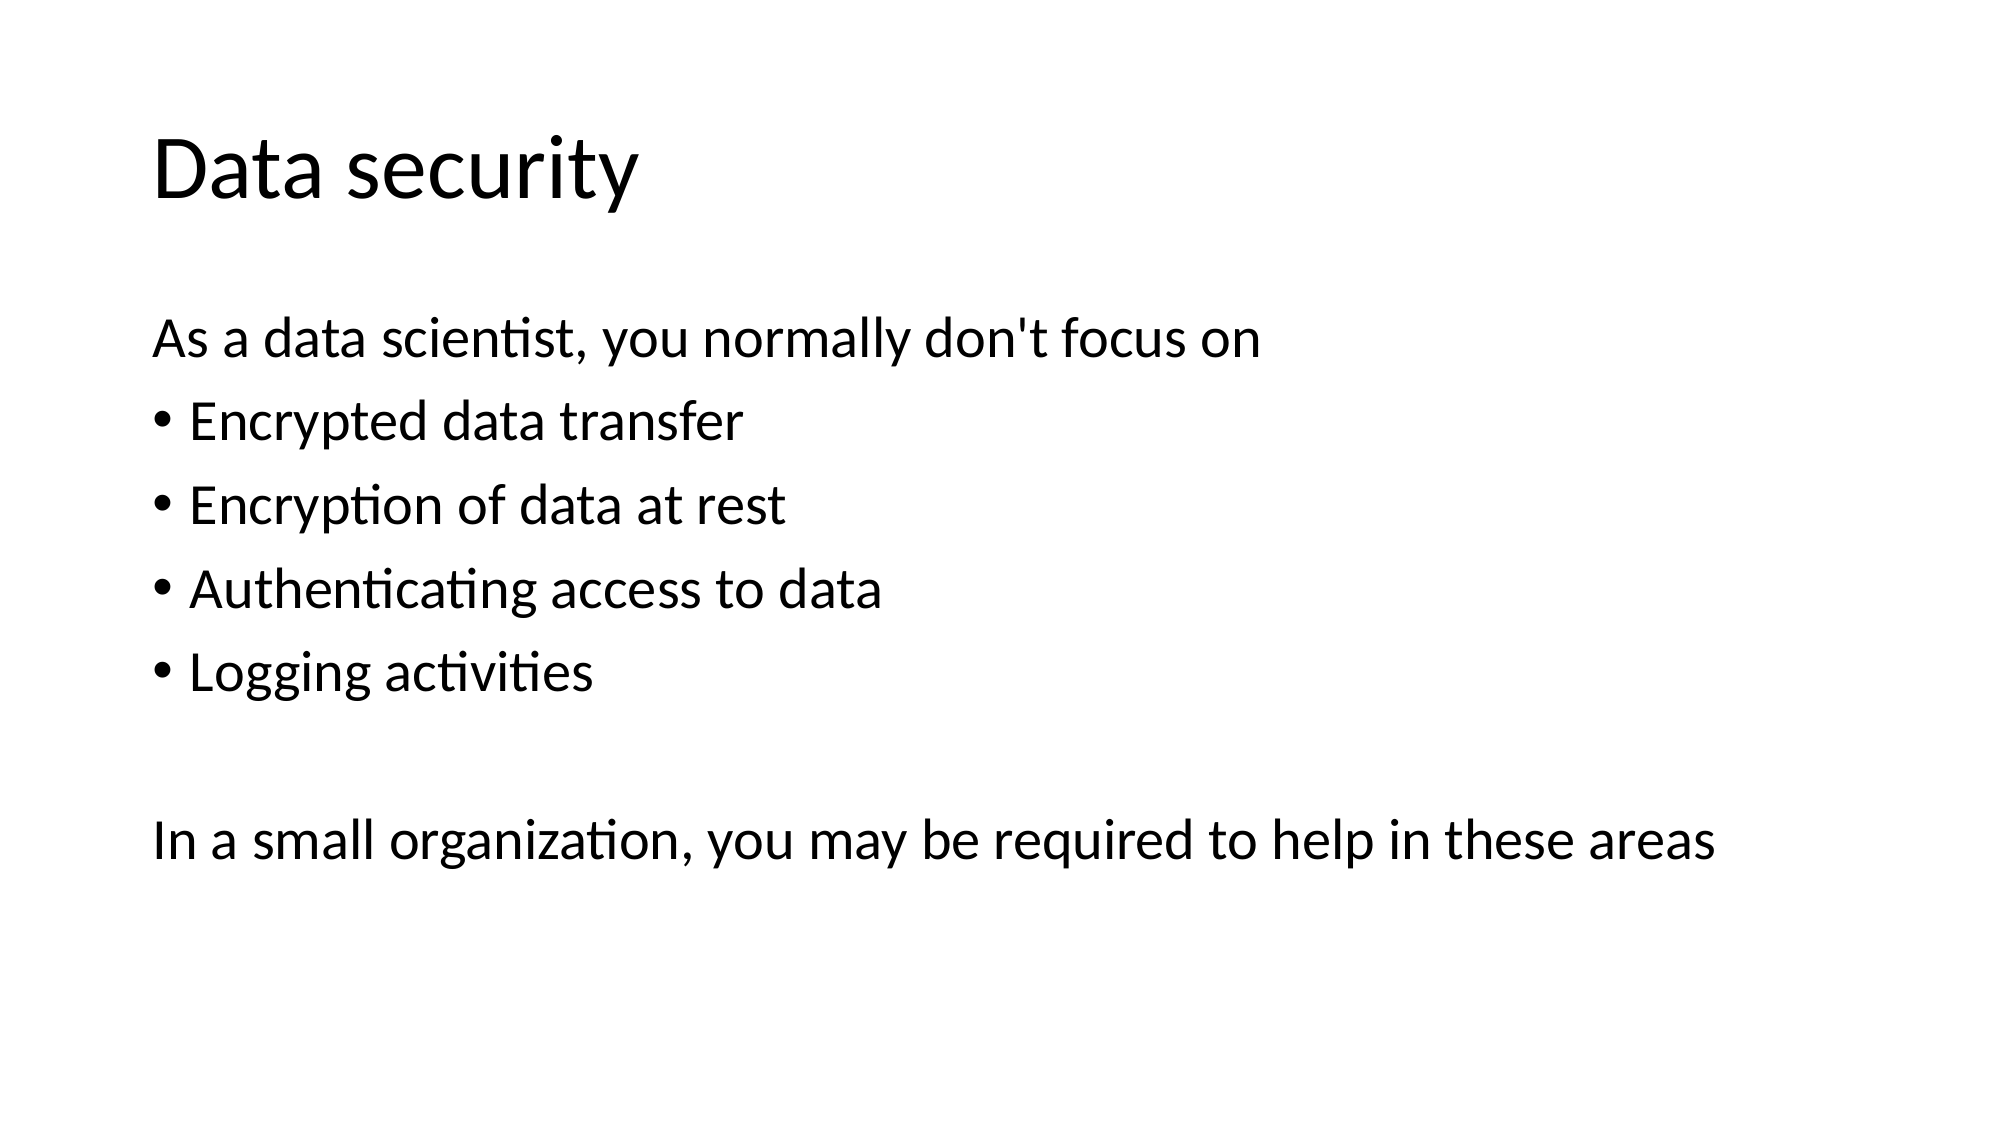

# Data security
As a data scientist, you normally don't focus on
Encrypted data transfer
Encryption of data at rest
Authenticating access to data
Logging activities

In a small organization, you may be required to help in these areas